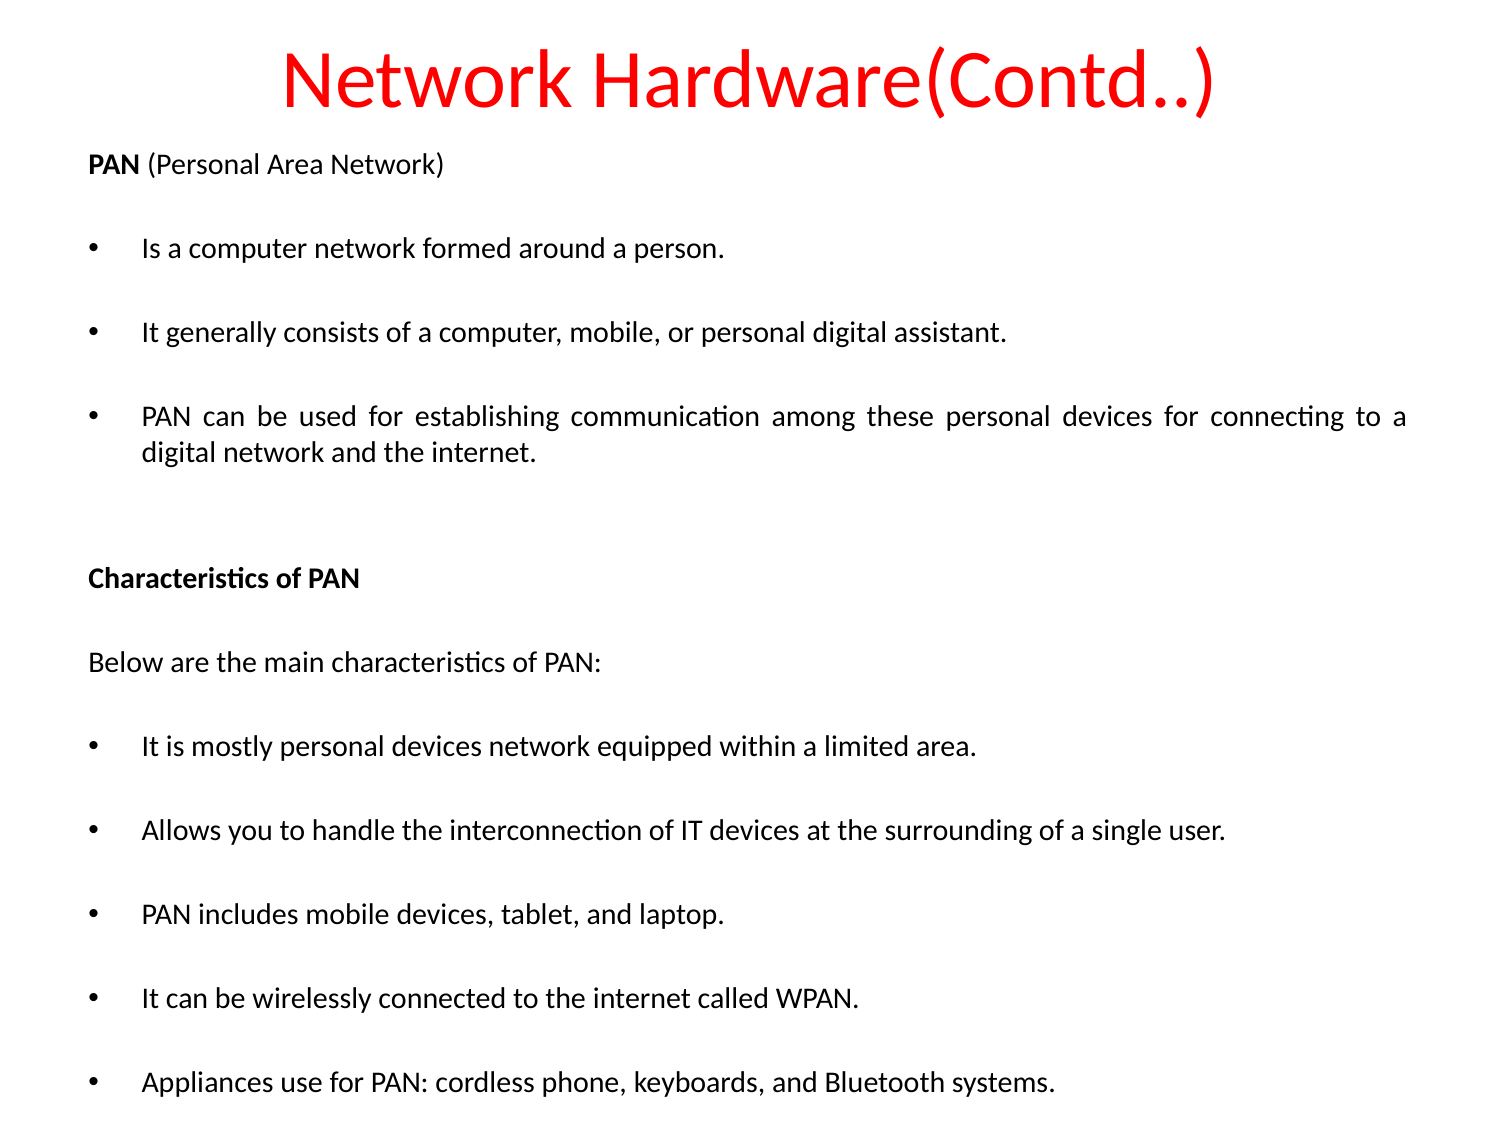

# Network Hardware(Contd..)
PAN (Personal Area Network)

Is a computer network formed around a person.

It generally consists of a computer, mobile, or personal digital assistant.

PAN can be used for establishing communication among these personal devices for connecting to a digital network and the internet.

Characteristics of PAN

Below are the main characteristics of PAN:

It is mostly personal devices network equipped within a limited area.

Allows you to handle the interconnection of IT devices at the surrounding of a single user.

PAN includes mobile devices, tablet, and laptop.

It can be wirelessly connected to the internet called WPAN.

Appliances use for PAN: cordless phone, keyboards, and Bluetooth systems.